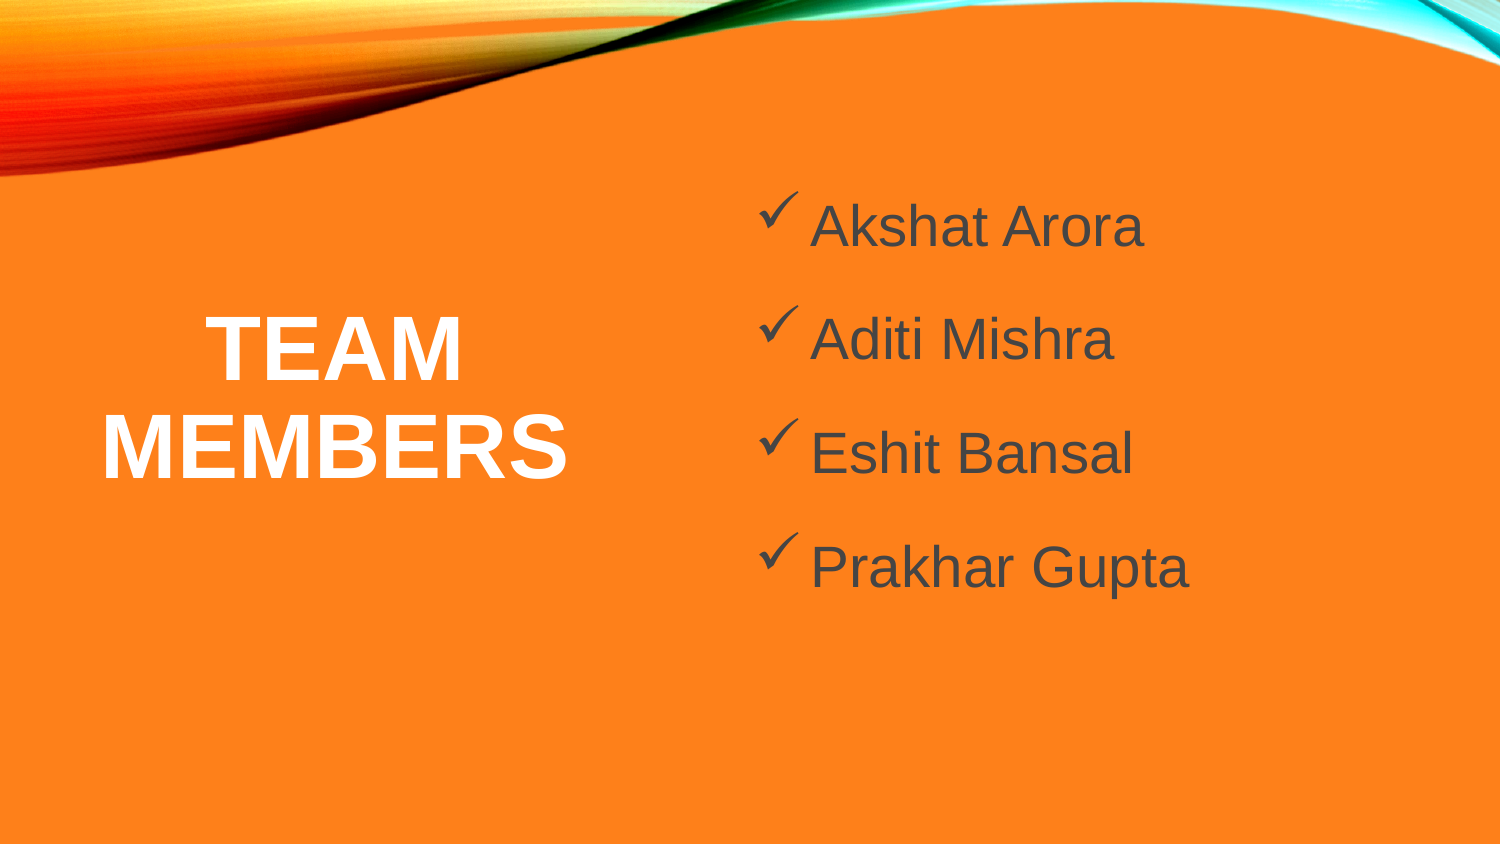

Akshat Arora
Aditi Mishra
Eshit Bansal
Prakhar Gupta

# Team Members